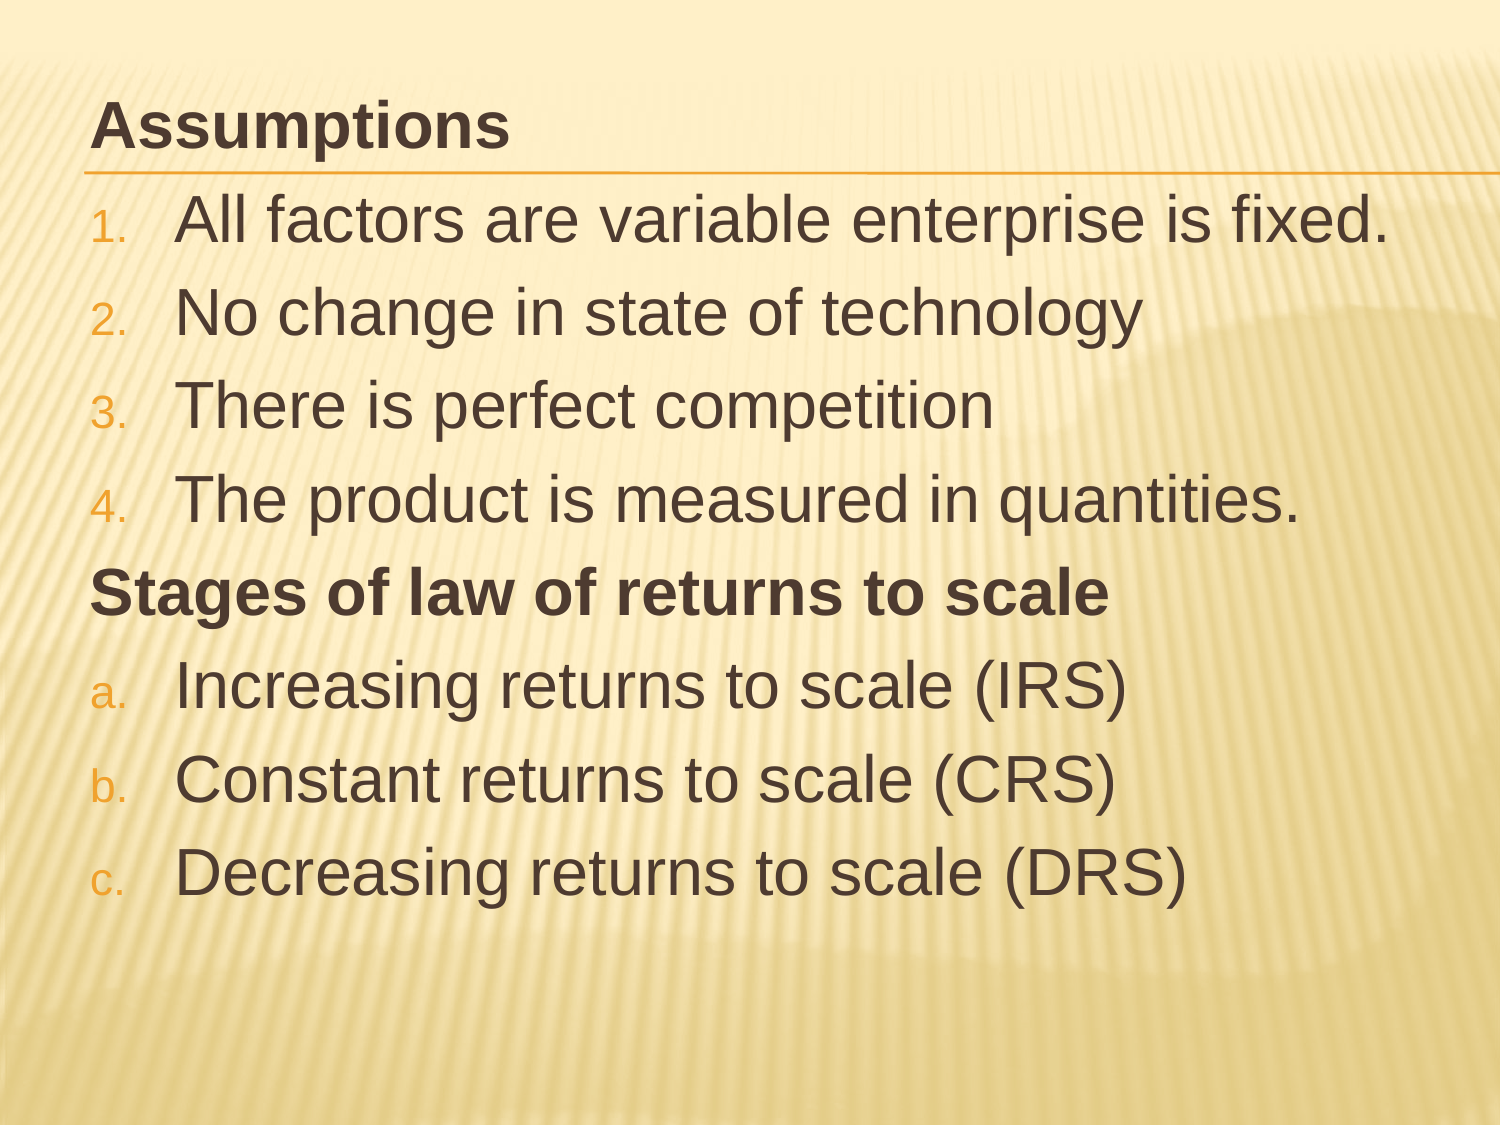

Assumptions
All factors are variable enterprise is fixed.
No change in state of technology
There is perfect competition
The product is measured in quantities.
Stages of law of returns to scale
Increasing returns to scale (IRS)
Constant returns to scale (CRS)
Decreasing returns to scale (DRS)